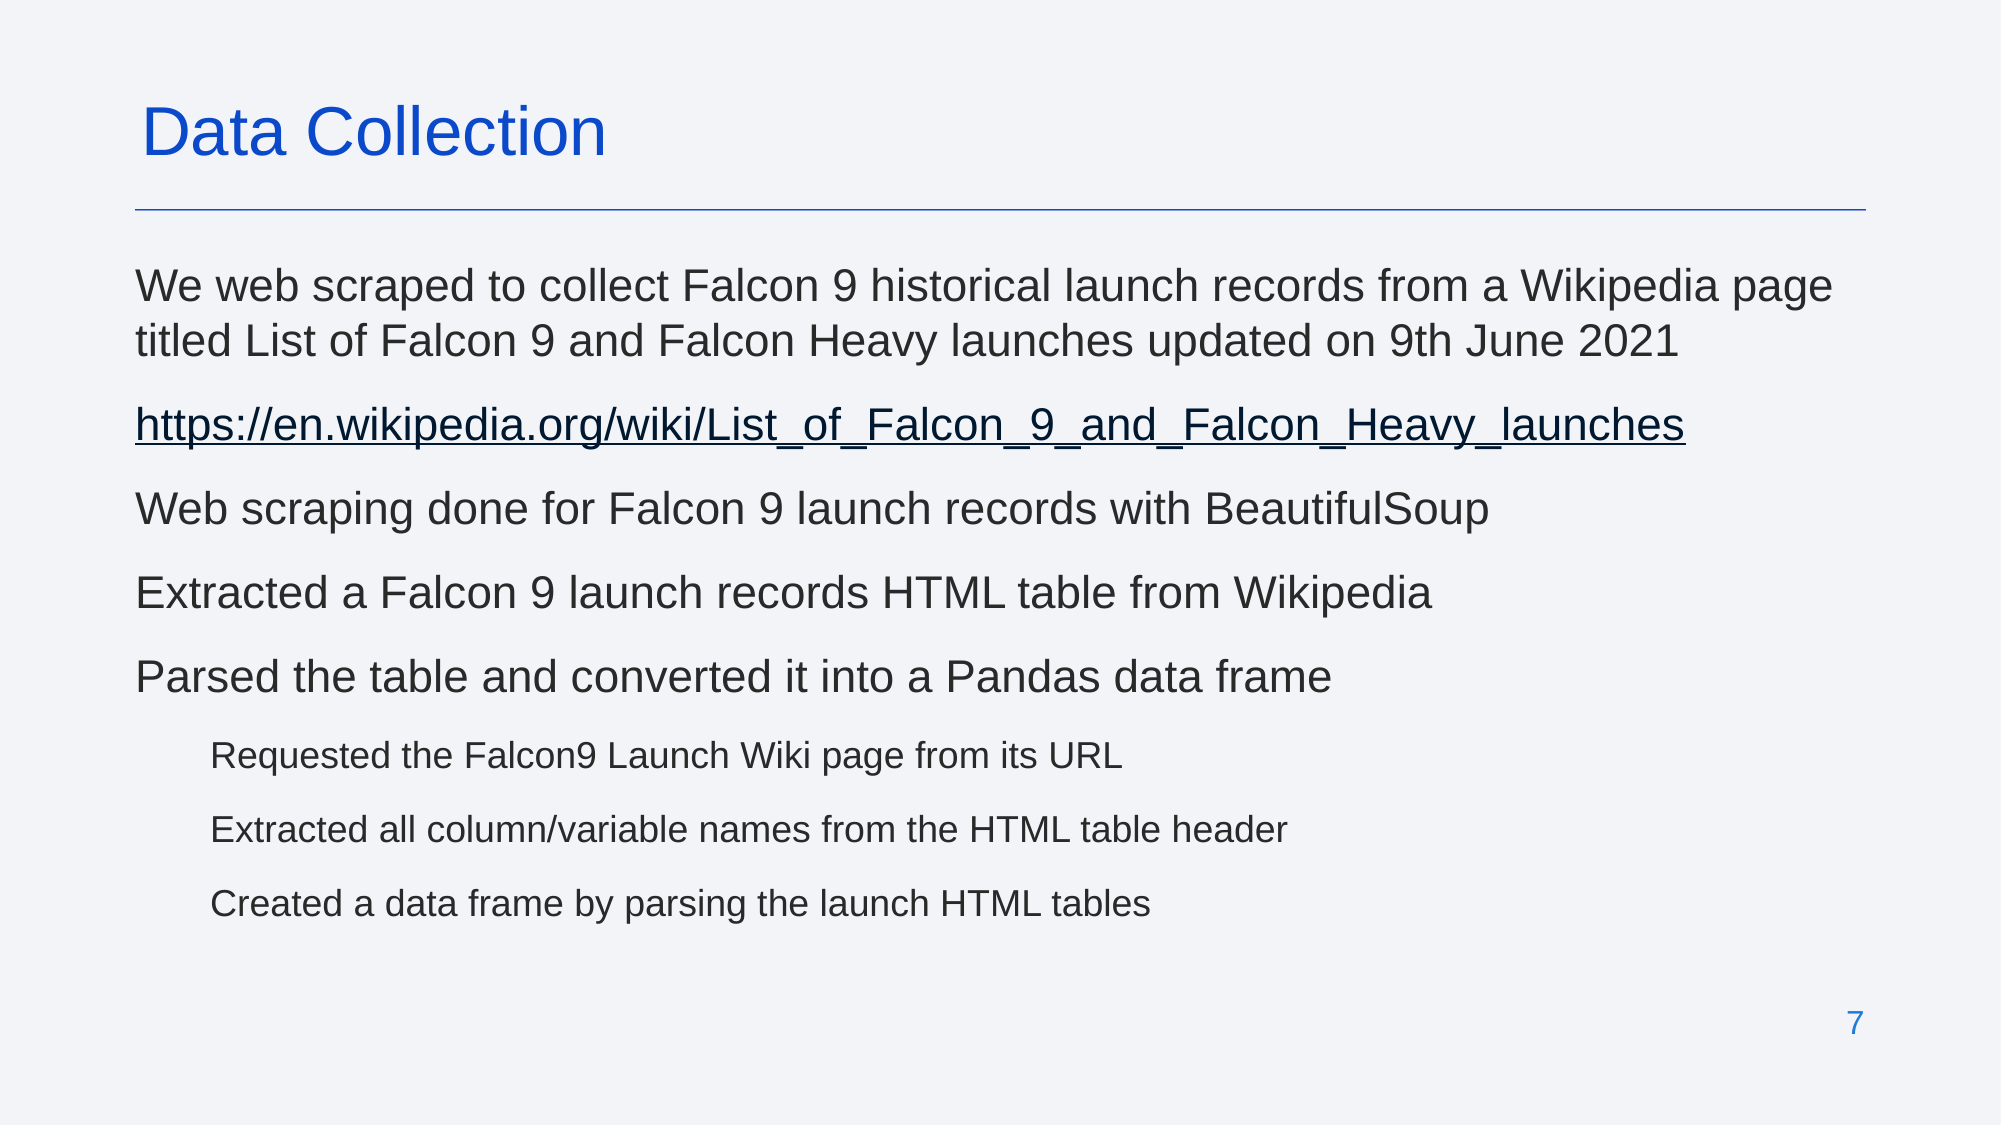

Data Collection
We web scraped to collect Falcon 9 historical launch records from a Wikipedia page titled List of Falcon 9 and Falcon Heavy launches updated on 9th June 2021
https://en.wikipedia.org/wiki/List_of_Falcon_9_and_Falcon_Heavy_launches
Web scraping done for Falcon 9 launch records with BeautifulSoup
Extracted a Falcon 9 launch records HTML table from Wikipedia
Parsed the table and converted it into a Pandas data frame
Requested the Falcon9 Launch Wiki page from its URL
Extracted all column/variable names from the HTML table header
Created a data frame by parsing the launch HTML tables

7